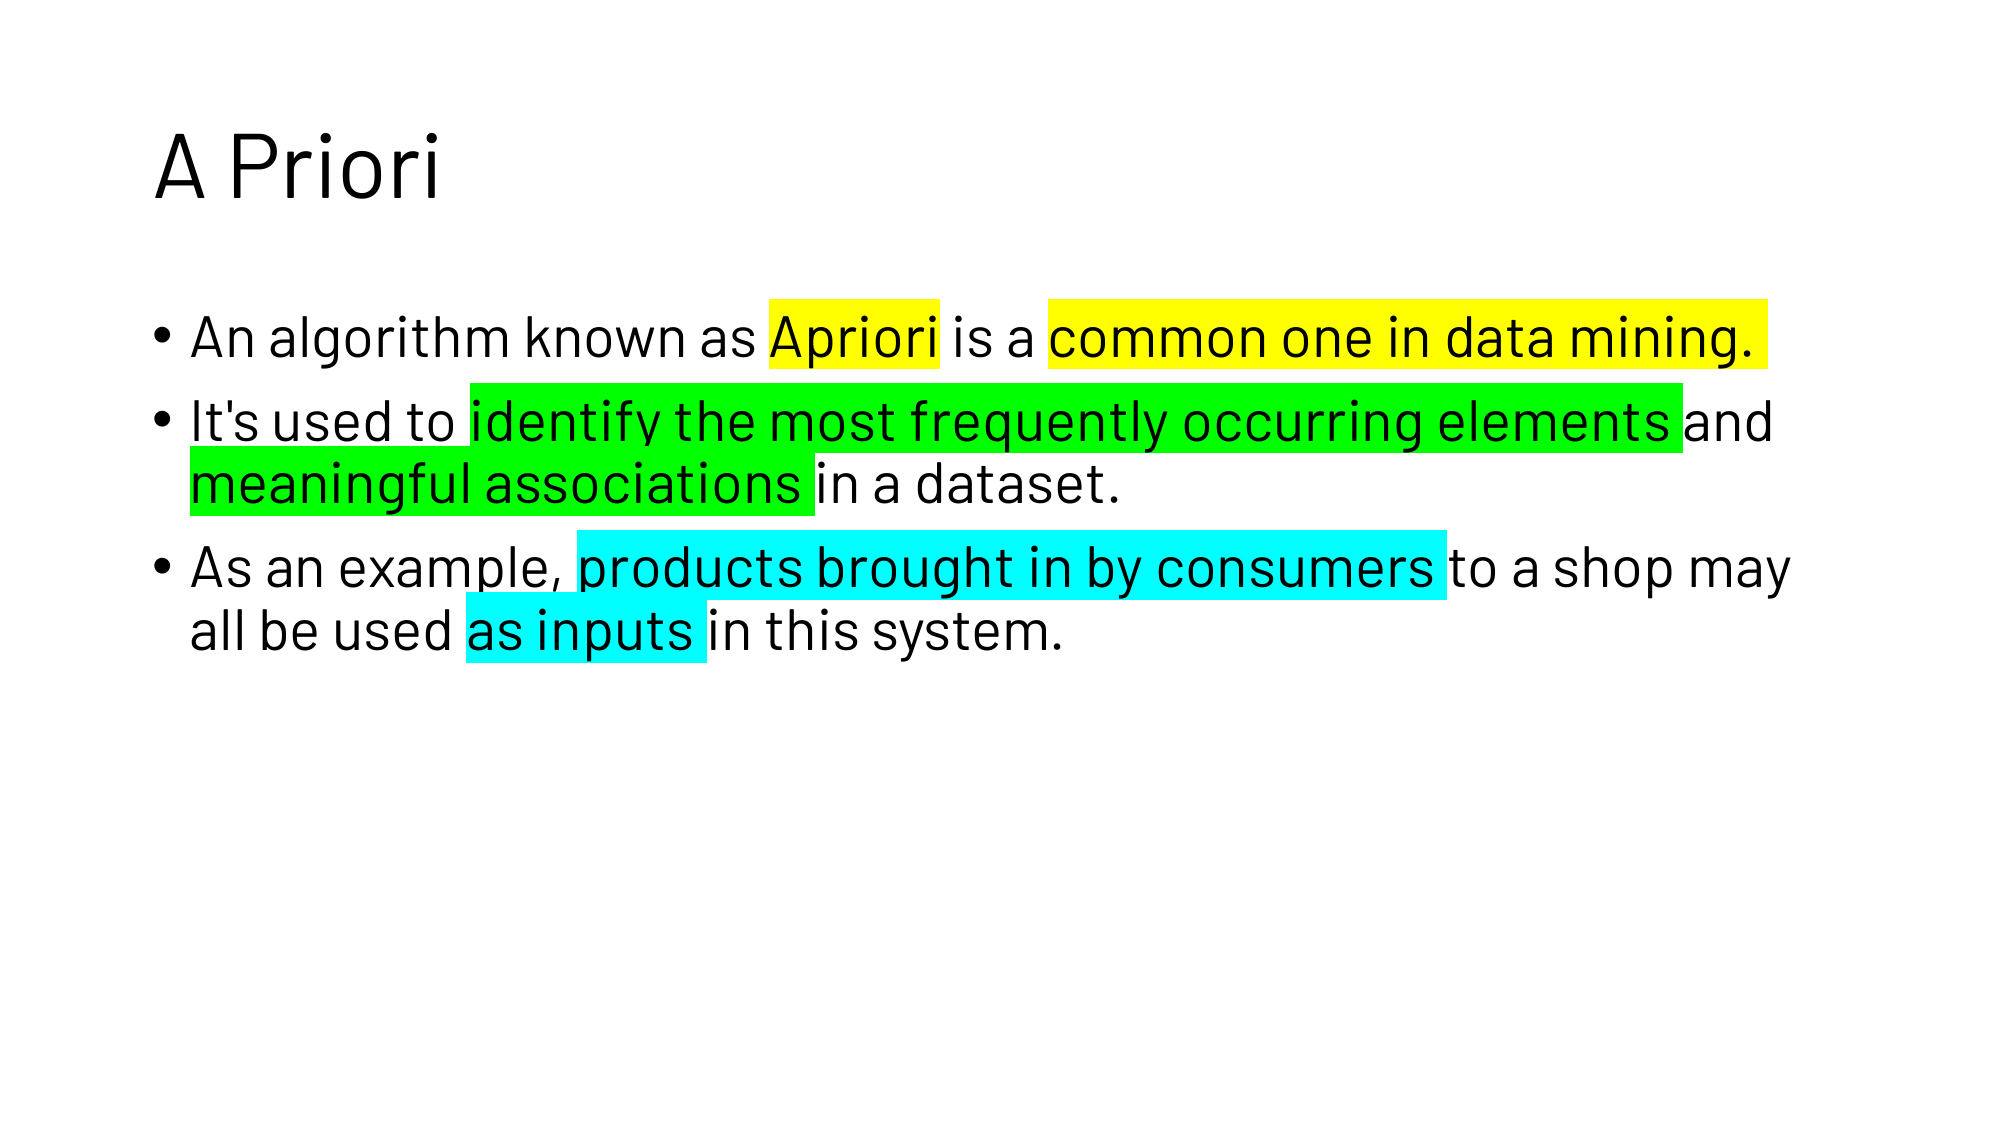

# A Priori
An algorithm known as Apriori is a common one in data mining.
It's used to identify the most frequently occurring elements and meaningful associations in a dataset.
As an example, products brought in by consumers to a shop may all be used as inputs in this system.